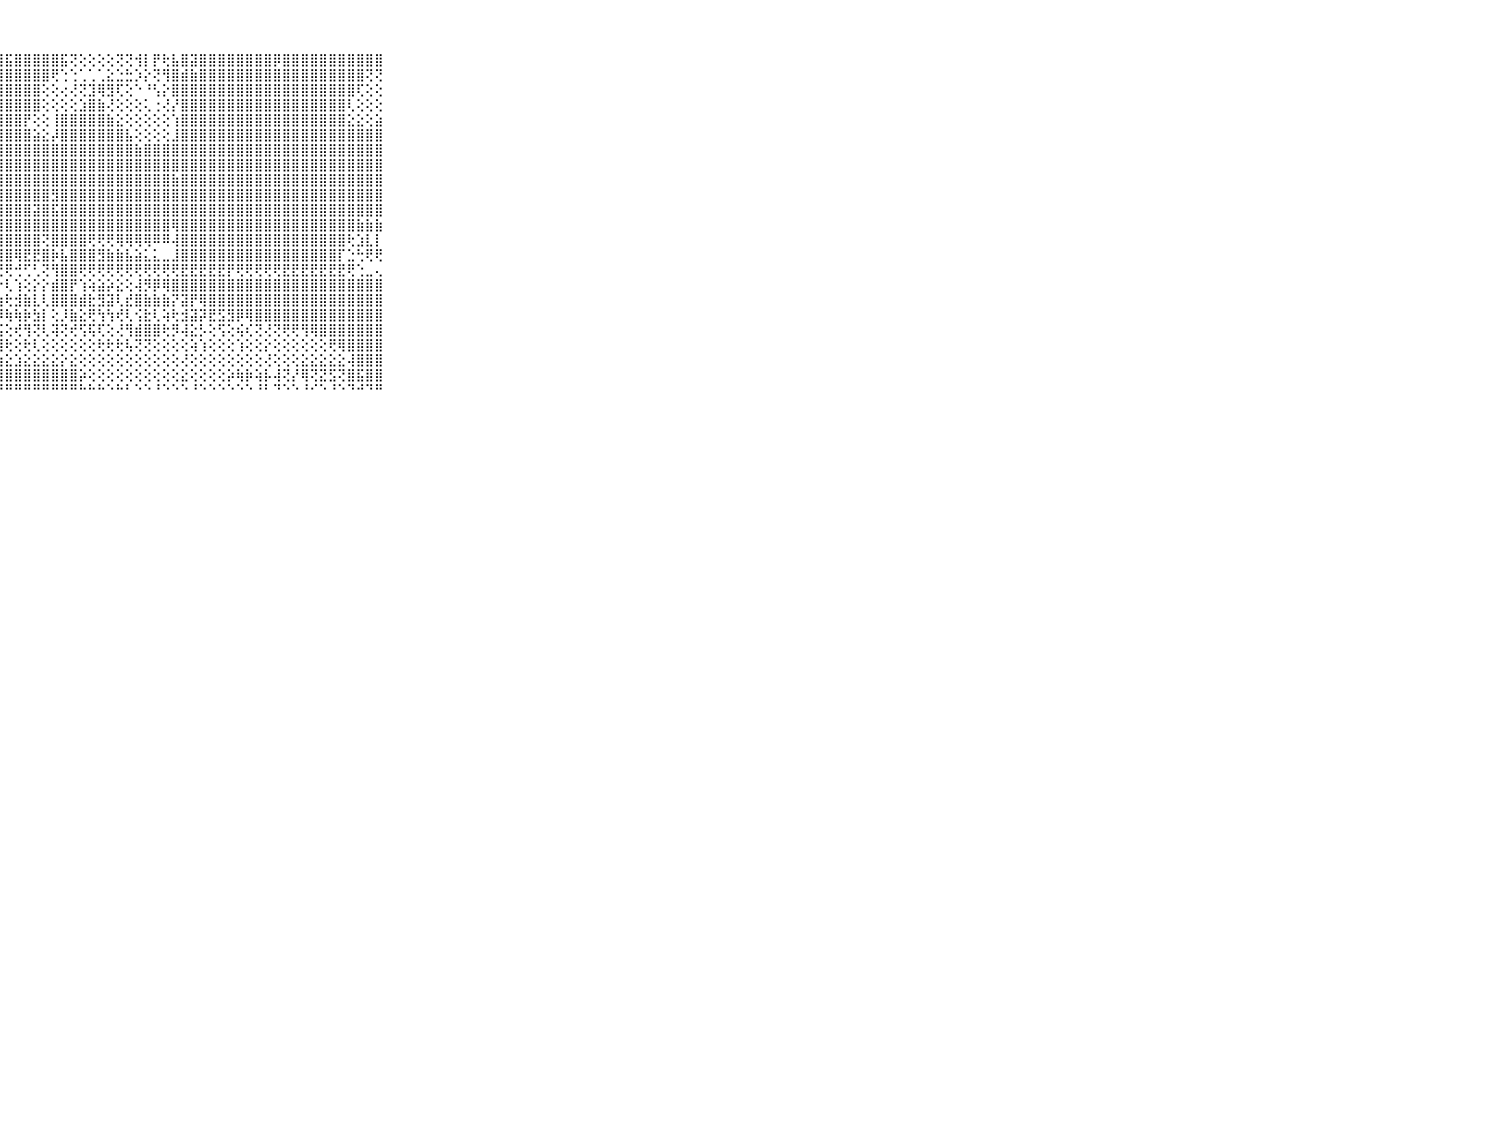

⠀⠀⠀⠀⠀⠀⠀⠀⠀⠀⠀⢕⣧⣼⣟⣽⡟⡺⡿⣻⢿⡧⣾⣿⣿⣿⣟⣿⣯⣿⣿⣿⣿⣿⣯⢝⢕⢕⢕⢕⢝⢝⢺⡇⡟⢗⣧⣿⣽⣿⣿⣿⣿⣿⣿⣿⣿⡿⣿⣿⣿⣿⣿⣿⣿⣿⣿⣿⣿⠀⠀⠀⠀⠀⠀⠀⠀⠀⠀⠀⠀
⠀⠀⠀⠀⠀⠀⠀⠀⠀⠀⠀⢸⣿⣿⣵⣿⣿⣿⣾⣽⣿⣿⣿⣿⣿⣿⣿⣿⣿⣿⣿⣿⣿⢟⢑⢑⢁⢁⢁⣕⣑⣓⡱⡕⢝⢻⣿⣾⣷⣿⣿⣿⣿⣿⣿⣿⣿⣿⣿⣿⣿⣿⣿⣿⣿⣿⣿⢝⢝⠀⠀⠀⠀⠀⠀⠀⠀⠀⠀⠀⠀
⠀⠀⠀⠀⠀⠀⠀⠀⠀⠀⠀⢸⣿⣿⣿⣿⣿⣿⣿⣿⣿⣿⣿⣿⣿⣿⣿⣿⣿⣿⣿⣿⢕⢕⢔⢜⢝⣹⢿⣻⢏⢕⠑⠘⢣⡕⣿⣿⣿⣿⣿⣿⣿⣿⣿⣿⣿⣿⣿⣿⣿⣿⣿⣿⣿⣿⢏⢕⢕⠀⠀⠀⠀⠀⠀⠀⠀⠀⠀⠀⠀
⠀⠀⠀⠀⠀⠀⠀⠀⠀⠀⠀⢸⣿⣿⣿⣿⣿⣿⣿⣿⣿⣿⣿⣿⣿⣿⣿⣿⣿⣿⣿⣿⢕⢕⢕⢕⣱⣿⣷⢜⢕⢕⢕⢅⢐⢜⡜⣿⣿⣿⣿⣿⣿⣿⣿⣿⣿⣿⣿⣿⣿⣿⣿⣿⣿⢇⢕⢕⢕⠀⠀⠀⠀⠀⠀⠀⠀⠀⠀⠀⠀
⠀⠀⠀⠀⠀⠀⠀⠀⠀⠀⠀⢸⣿⣿⣿⣿⣿⣿⣿⣿⣿⣿⣿⣿⣿⣿⣿⣿⣿⣿⡟⢕⢕⢸⣿⣿⣿⣿⣿⣷⣕⢕⢕⢕⢕⢕⢱⣿⣿⣿⣿⣿⣿⣿⣿⣿⣿⣿⣿⣿⣿⣿⣿⣿⣿⣕⣕⢕⣵⠀⠀⠀⠀⠀⠀⠀⠀⠀⠀⠀⠀
⠀⠀⠀⠀⠀⠀⠀⠀⠀⠀⠀⢸⣿⣿⣿⣿⣿⣿⣿⣿⣿⣿⣿⣿⣿⣿⣿⣿⣿⣿⣿⣵⣕⡼⣿⣿⣿⣿⣿⣿⣿⣧⢕⢕⢕⢕⣸⣿⣿⣿⣿⣿⣿⣿⣿⣿⣿⣿⣿⣿⣿⣿⣿⣿⣿⣿⣿⣿⣿⠀⠀⠀⠀⠀⠀⠀⠀⠀⠀⠀⠀
⠀⠀⠀⠀⠀⠀⠀⠀⠀⠀⠀⢸⣿⣿⣿⣿⣿⣿⣿⣿⣿⣿⣿⣿⣿⣿⣿⣿⣿⣿⣿⣿⣿⣿⣿⣿⣿⣿⣿⣿⣿⣿⣷⣿⣿⣿⣿⣿⣿⣿⣿⣿⣿⣿⣿⣿⣿⣿⣿⣿⣿⣿⣿⣿⣿⣿⣿⣿⣿⠀⠀⠀⠀⠀⠀⠀⠀⠀⠀⠀⠀
⠀⠀⠀⠀⠀⠀⠀⠀⠀⠀⠀⢸⣿⣿⣿⣿⣿⣿⣿⣿⣿⣿⣿⣿⣿⣿⣿⣿⣿⣿⣿⣿⣿⣿⣿⣿⣿⣿⣿⣿⣿⣿⣿⣿⣿⣿⣿⣿⣿⣿⣿⣿⣿⣿⣿⣿⣿⣿⣿⣿⣿⣿⣿⣿⣿⣿⣿⣿⣿⠀⠀⠀⠀⠀⠀⠀⠀⠀⠀⠀⠀
⠀⠀⠀⠀⠀⠀⠀⠀⠀⠀⠀⢸⣿⣿⣿⣿⣿⣿⣿⣿⣿⣿⣿⣿⣿⣿⣿⣿⣿⣿⣿⣿⣿⣿⣿⣿⣿⣿⣿⣿⣿⣿⣿⣿⣿⣿⣷⣿⣿⣿⣿⣿⣿⣿⣿⣿⣿⣿⣿⣿⣿⣿⣿⣿⣿⣿⣿⣿⣿⠀⠀⠀⠀⠀⠀⠀⠀⠀⠀⠀⠀
⠀⠀⠀⠀⠀⠀⠀⠀⠀⠀⠀⢸⣿⣿⣿⣿⣿⣿⣿⣿⣿⣿⣿⣿⣿⣿⣿⣿⣿⣿⣿⣿⣿⣻⣿⣿⣿⣿⣿⣿⣿⣿⣿⣿⣿⣿⣿⣿⣿⣿⣿⣿⣿⣿⣿⣿⣿⣿⣿⣿⣿⣿⣿⣿⣿⣿⣿⣿⣿⠀⠀⠀⠀⠀⠀⠀⠀⠀⠀⠀⠀
⠀⠀⠀⠀⠀⠀⠀⠀⠀⠀⠀⢸⣿⣿⣿⣿⣿⣿⣿⣿⣿⣿⣿⣿⣿⣿⣿⣿⣿⣿⣿⣽⣿⣯⣿⣿⣿⣿⣿⣿⣿⣿⣿⣿⣿⣿⣿⣿⣿⣿⣿⣿⣿⣿⣿⣿⣿⣿⣿⣿⣿⣿⣿⣿⣿⣿⣿⣿⣿⠀⠀⠀⠀⠀⠀⠀⠀⠀⠀⠀⠀
⠀⠀⠀⠀⠀⠀⠀⠀⠀⠀⠀⢸⣿⣿⣿⣿⣿⣿⣿⣿⣿⣿⣿⣿⣿⣿⣿⣿⣿⣿⣿⣿⣿⣿⣿⣿⣿⣿⣿⣿⣿⣿⣿⣿⣿⣿⢿⣿⣿⣿⣿⣿⣿⣿⣿⣿⣿⣿⣿⣿⣿⣿⣿⣿⣿⣿⣷⣷⣷⠀⠀⠀⠀⠀⠀⠀⠀⠀⠀⠀⠀
⠀⠀⠀⠀⠀⠀⠀⠀⠀⠀⠀⢸⢿⣿⣿⣿⣿⣿⣿⣿⣿⣿⣿⣿⣿⣿⣿⣿⣿⣿⣿⣿⢝⣿⣿⣿⣿⢟⢟⢟⢿⢿⢿⢿⠿⠿⢼⣿⣿⣿⣿⣿⣿⣿⣿⣿⣿⣿⣿⣿⣿⣿⣿⣿⣿⢗⣱⣇⡇⠀⠀⠀⠀⠀⠀⠀⠀⠀⠀⠀⠀
⠀⠀⠀⠀⠀⠀⠀⠀⠀⠀⠀⢀⣑⣿⣿⣿⡿⣿⣿⣿⣿⣿⣻⣿⣿⣿⣿⣿⣿⢿⣟⣟⣿⡷⣧⣿⣿⣿⣻⣷⣷⣧⣵⣅⣅⣀⣸⣿⣿⣿⣿⣿⣿⣿⣿⣿⣿⣿⣿⣿⣿⣿⣿⣿⡏⣑⢓⢟⢟⠀⠀⠀⠀⠀⠀⠀⠀⠀⠀⠀⠀
⠀⠀⠀⠀⠀⠀⠀⠀⠀⠀⠀⢈⣝⢝⢜⢜⡕⢍⢍⢍⢟⢏⢝⢝⢝⢝⢝⢝⢟⢚⢋⢃⢝⢻⣿⣿⢟⢟⢟⢟⢟⢟⢟⢟⢟⢟⢟⣟⣟⣟⣟⣟⡟⢟⢟⢟⢟⢟⣟⣟⣟⣟⣟⣟⣟⢟⢑⣀⢄⠀⠀⠀⠀⠀⠀⠀⠀⠀⠀⠀⠀
⠀⠀⠀⠀⠀⠀⠀⠀⠀⠀⠀⢕⡕⣕⡗⢇⢱⢕⢪⢕⣕⡕⢕⢕⡣⢵⢕⡗⢇⢱⢕⡕⡕⣾⣿⡟⢱⢵⣵⡵⣕⢕⢼⡻⡿⢿⣿⣿⣿⣿⣿⣿⣿⣿⣿⣿⣿⣿⣿⣿⣿⣿⣿⣿⣿⣿⣿⣿⣿⠀⠀⠀⠀⠀⠀⠀⠀⠀⠀⠀⠀
⠀⠀⠀⠀⠀⠀⠀⠀⠀⠀⠀⢸⣿⣟⣿⣿⣿⣽⣾⣷⣷⣼⢵⡵⣜⣟⡿⢷⢗⣺⣷⣇⢇⣿⣿⣿⣾⣗⣻⣽⢇⣞⣿⣷⣷⣷⡝⣽⡟⢿⣿⣿⣿⣿⣿⣿⣿⣿⣿⣿⣿⣿⣿⣿⣿⣿⣿⣿⣿⠀⠀⠀⠀⠀⠀⠀⠀⠀⠀⠀⠀
⠀⠀⠀⠀⠀⠀⠀⠀⠀⠀⠀⢜⢿⢿⣿⣿⣿⣿⣿⣾⣿⣾⣿⣾⣿⣿⣟⡿⢷⢷⡷⣳⡇⢕⡸⣷⣕⢟⢳⢳⢞⢇⢪⣗⢇⢵⢗⣺⣽⡽⣟⣫⣻⡿⢿⣿⣿⣿⣿⣿⣿⣿⣿⣿⣿⣿⣿⣿⣿⠀⠀⠀⠀⠀⠀⠀⠀⠀⠀⠀⠀
⠀⠀⠀⠀⠀⠀⠀⠀⠀⠀⠀⢕⢳⢝⢝⣻⣿⣿⣿⣿⣿⣿⣿⣿⣿⣿⢯⣯⢕⢞⢻⢝⢇⢽⢝⢞⢫⢯⢏⢕⢜⢻⣾⣿⣿⢗⡻⢼⣕⡣⢕⢫⢕⢮⢎⢝⢜⢝⢟⢟⢻⢿⣿⣿⣿⣿⣿⣿⣿⠀⠀⠀⠀⠀⠀⠀⠀⠀⠀⠀⠀
⠀⠀⠀⠀⠀⠀⠀⠀⠀⠀⠀⠕⢿⢿⣯⣳⢜⡟⢜⢫⢿⢿⣿⣿⣿⡿⣻⣻⢗⢕⢗⢇⢕⢕⢕⢕⢕⢕⢗⢗⢗⢧⢝⢝⢕⢕⢕⢕⢵⢱⢕⢕⢕⢱⢕⢕⡕⢕⢕⢕⢕⢕⢕⢟⢿⣿⣿⣿⣿⠀⠀⠀⠀⠀⠀⠀⠀⠀⠀⠀⠀
⠀⠀⠀⠀⠀⠀⠀⠀⠀⠀⠀⠀⢕⢕⢕⢜⢕⢕⢕⢕⢕⢕⢝⣿⣿⣿⣯⣵⣕⣱⣕⣕⣕⣕⡕⣕⢕⢕⢕⢕⢕⢕⢕⢕⢕⢕⢕⢜⢕⢕⢕⢕⢕⢕⢕⢕⢜⢕⢕⢕⣕⣕⣕⣕⣕⢼⣿⣿⣿⠀⠀⠀⠀⠀⠀⠀⠀⠀⠀⠀⠀
⠀⠀⠀⠀⠀⠀⠀⠀⠀⠀⠀⠀⢕⢕⢕⢕⢕⢕⢕⢕⢕⢕⢕⢜⢟⣿⣿⣿⣿⣿⣿⣿⣿⣿⣿⣿⡵⢕⢕⢕⢕⢕⢕⢕⢕⢕⢕⣕⢕⢕⢕⢕⡵⢷⡷⢵⡧⢼⢝⡜⢿⢝⣝⣫⢝⣿⣯⣿⣿⠀⠀⠀⠀⠀⠀⠀⠀⠀⠀⠀⠀
⠀⠀⠀⠀⠀⠀⠀⠀⠀⠀⠀⠀⠑⠑⠑⠑⠑⠑⠑⠑⠑⠑⠑⠑⠑⠘⠛⠛⠛⠛⠛⠛⠛⠛⠛⠛⠓⠓⠓⠑⠓⠃⠑⠑⠘⠑⠑⠑⠘⠑⠑⠑⠑⠑⠑⠘⠃⠙⠑⠑⠘⠊⠑⠘⠑⠙⠚⠙⠛⠀⠀⠀⠀⠀⠀⠀⠀⠀⠀⠀⠀